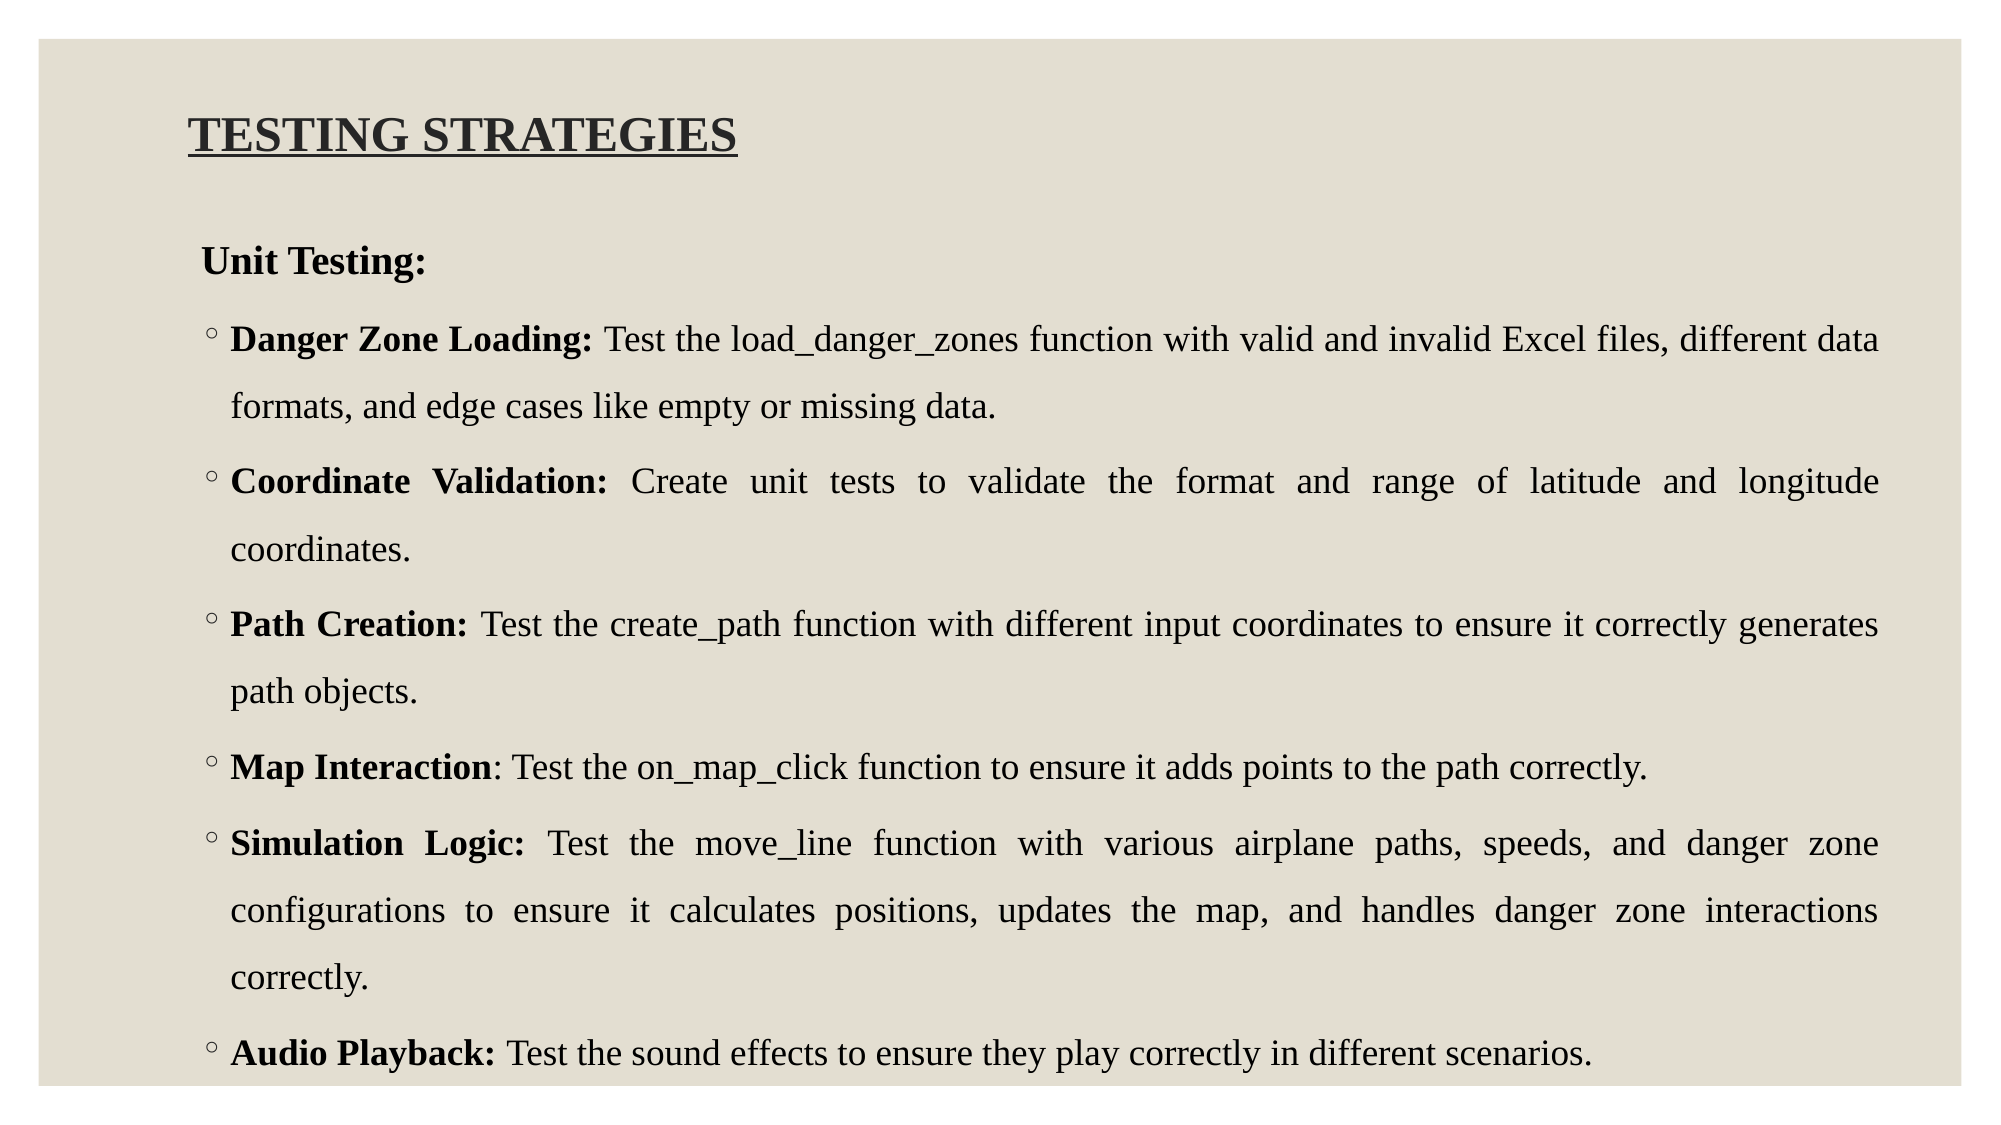

# TESTING STRATEGIES
Unit Testing:
Danger Zone Loading: Test the load_danger_zones function with valid and invalid Excel files, different data formats, and edge cases like empty or missing data.
Coordinate Validation: Create unit tests to validate the format and range of latitude and longitude coordinates.
Path Creation: Test the create_path function with different input coordinates to ensure it correctly generates path objects.
Map Interaction: Test the on_map_click function to ensure it adds points to the path correctly.
Simulation Logic: Test the move_line function with various airplane paths, speeds, and danger zone configurations to ensure it calculates positions, updates the map, and handles danger zone interactions correctly.
Audio Playback: Test the sound effects to ensure they play correctly in different scenarios.